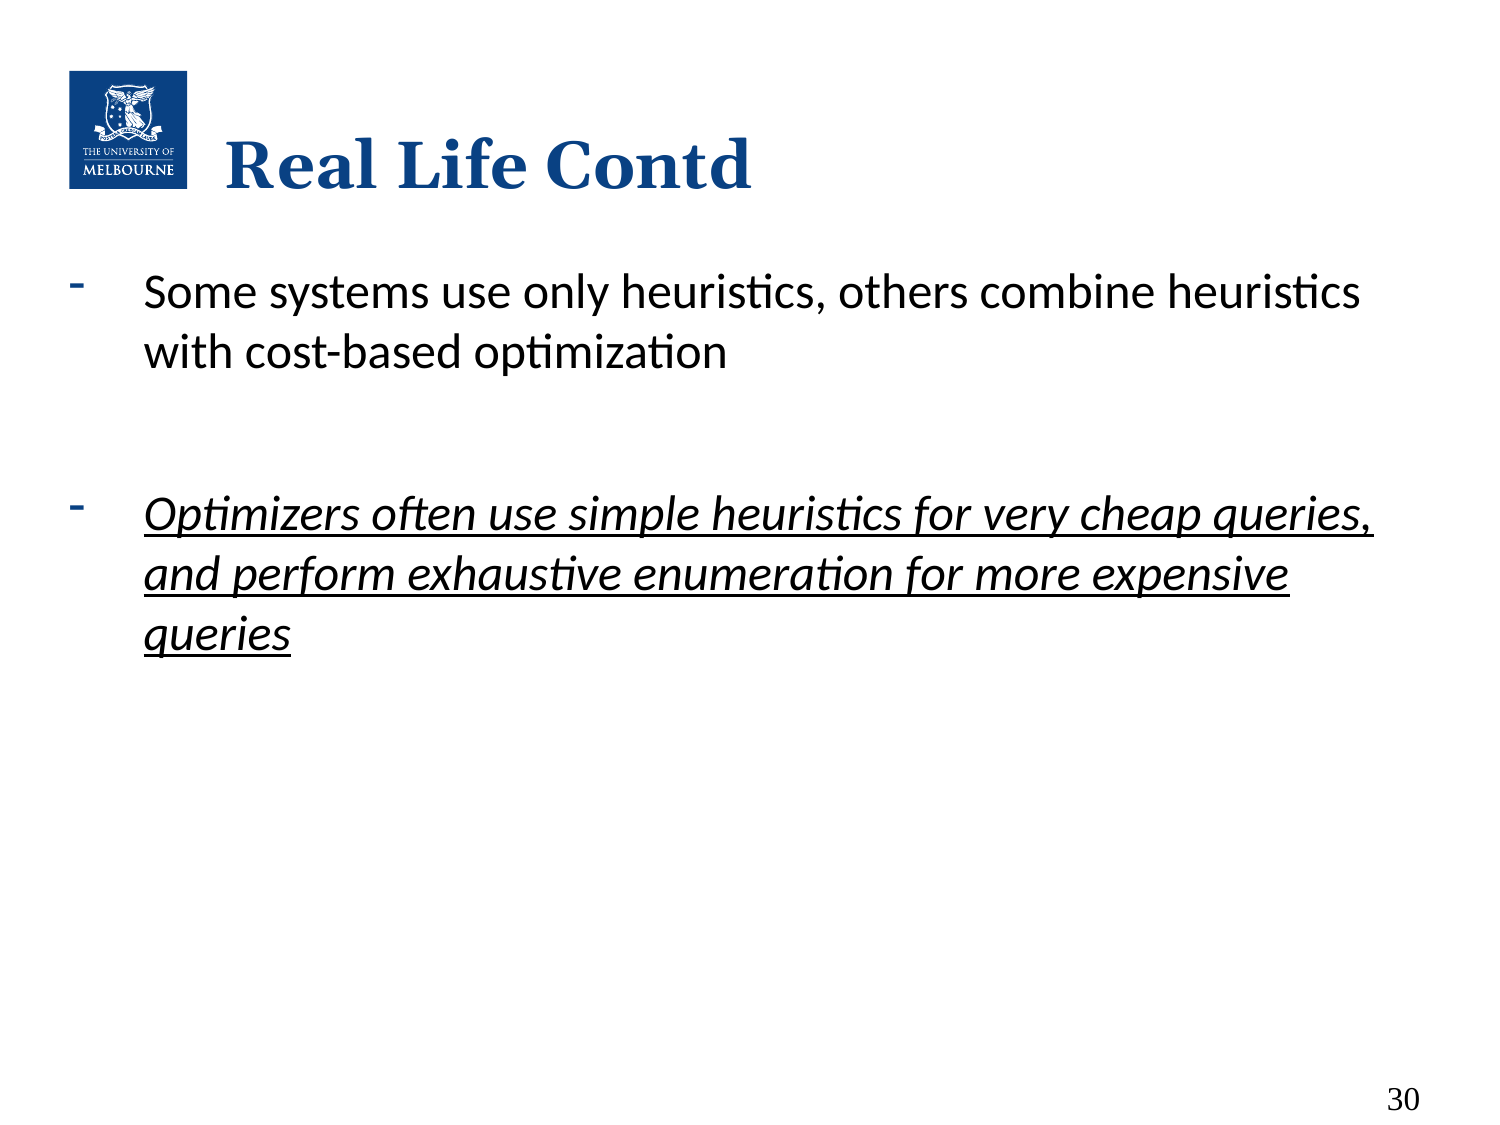

# Real Life Contd
Some systems use only heuristics, others combine heuristics with cost-based optimization

Optimizers often use simple heuristics for very cheap queries, and perform exhaustive enumeration for more expensive queries